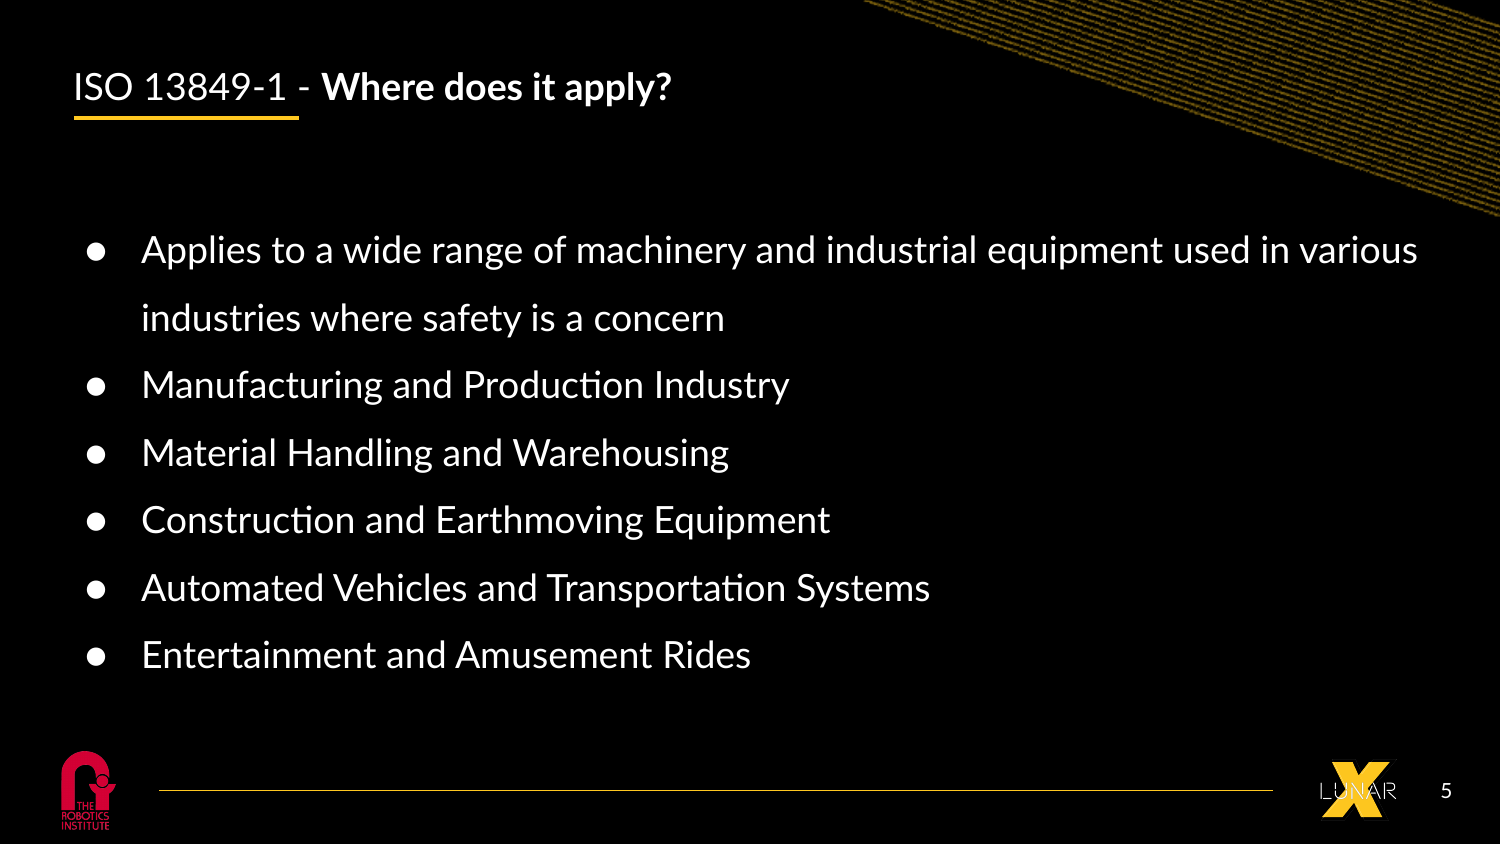

# ISO 13849-1 - Where does it apply?
Applies to a wide range of machinery and industrial equipment used in various industries where safety is a concern
Manufacturing and Production Industry
Material Handling and Warehousing
Construction and Earthmoving Equipment
Automated Vehicles and Transportation Systems
Entertainment and Amusement Rides
5